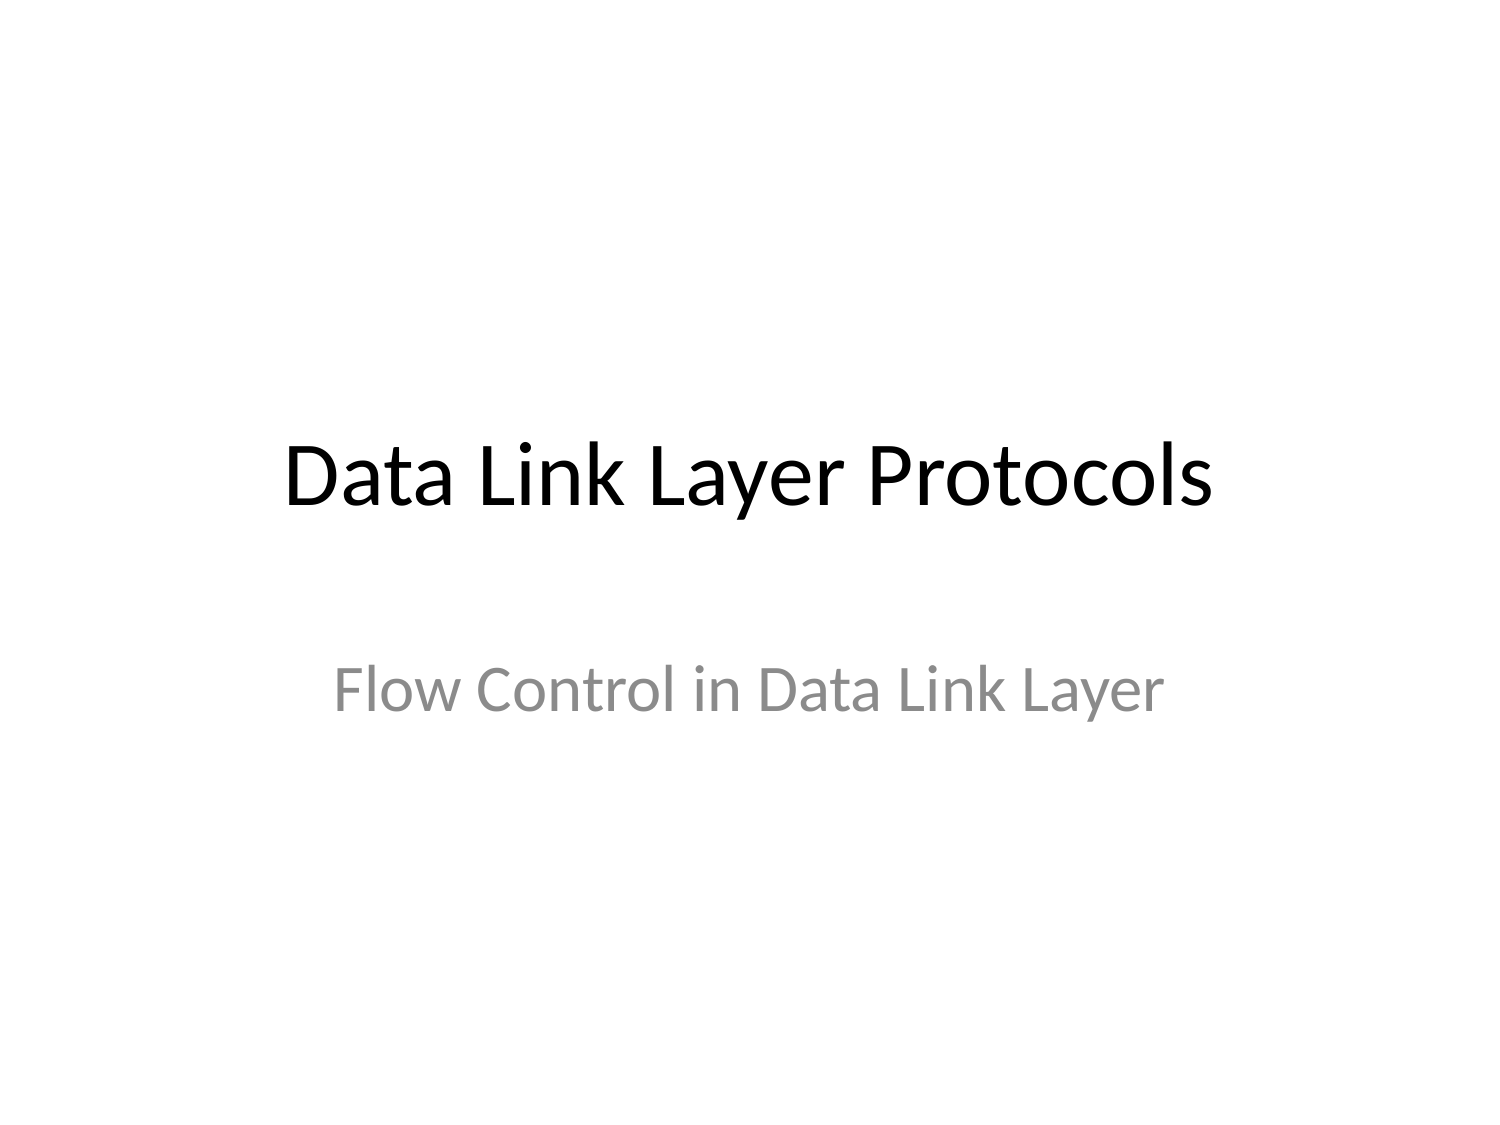

# Data Link Layer Protocols
Flow Control in Data Link Layer